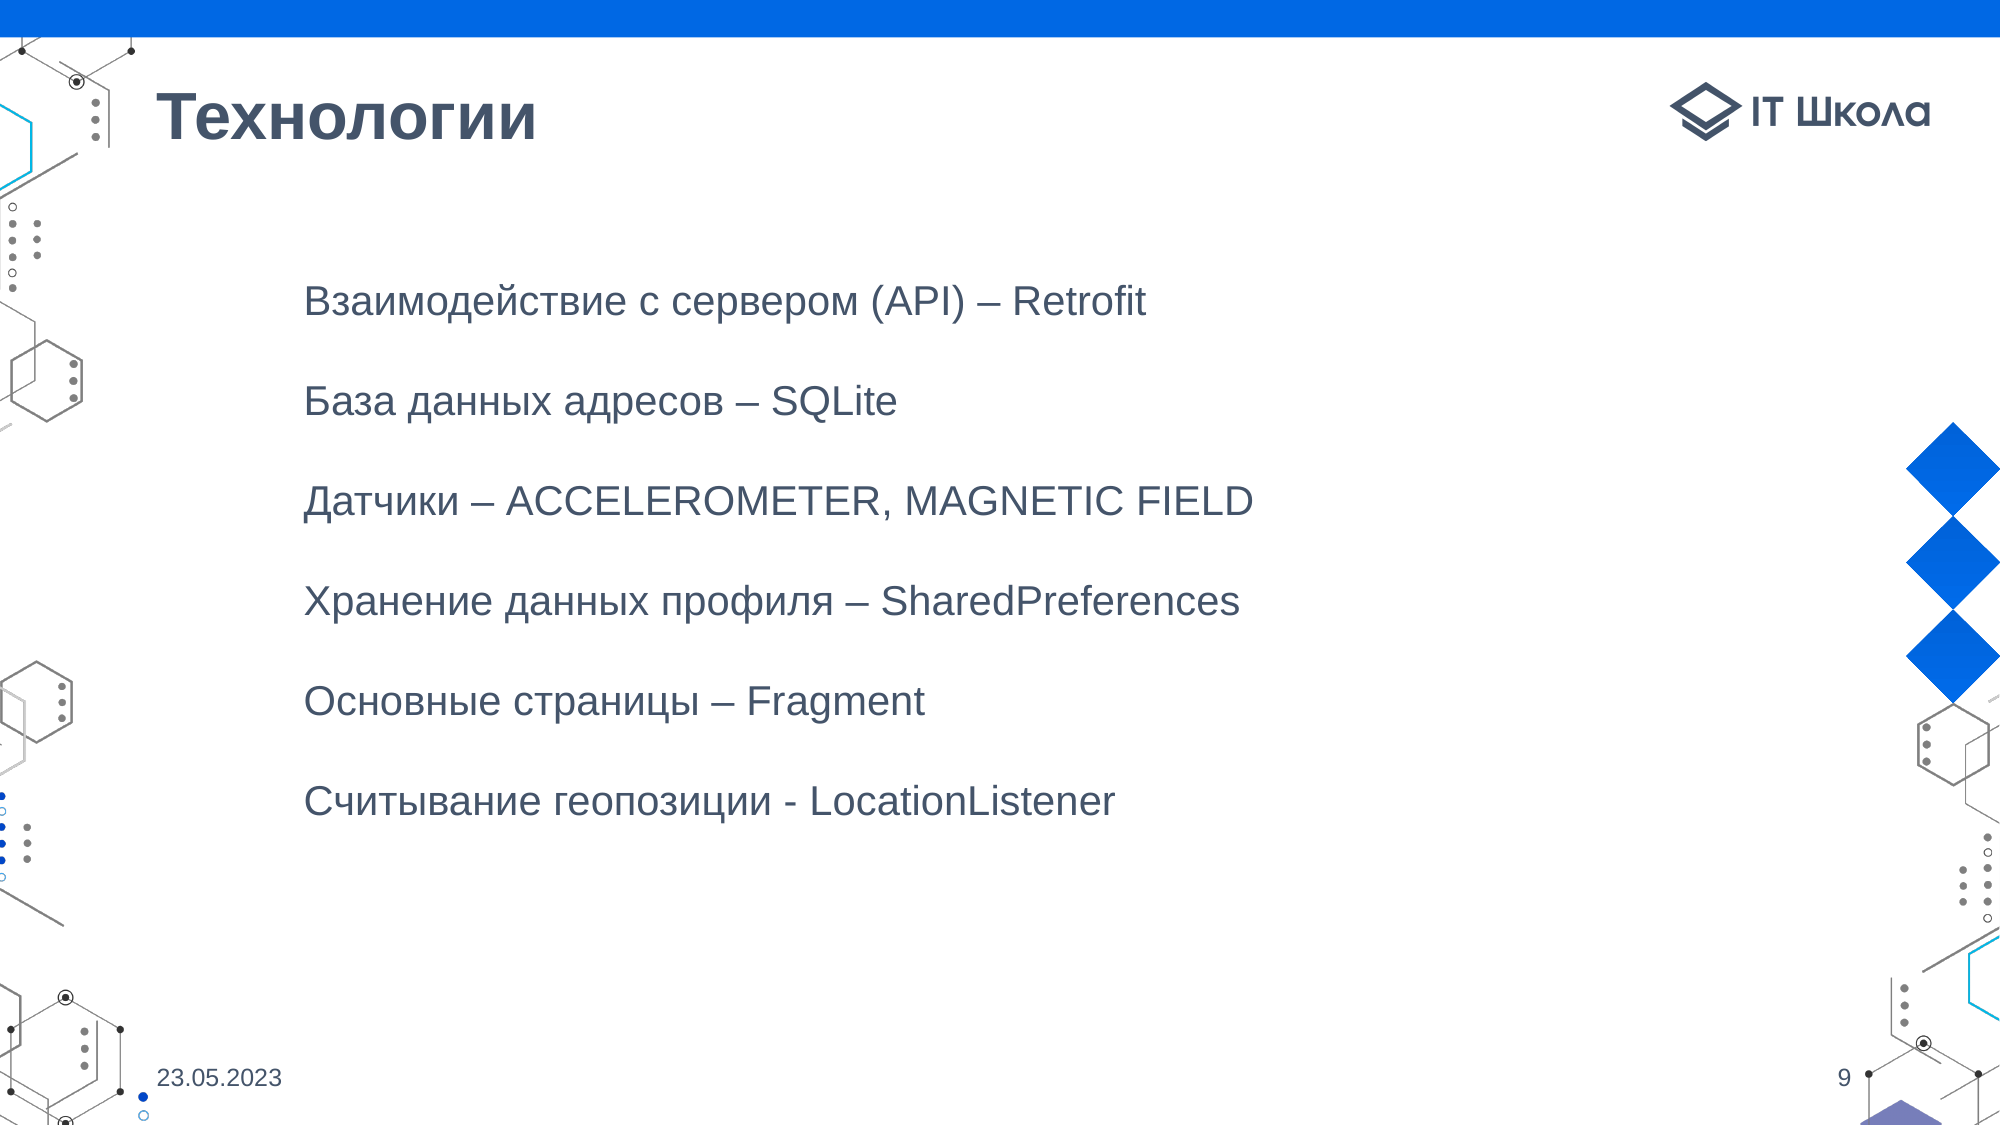

# Технологии
Взаимодействие с сервером (API) – Retrofit

База данных адресов – SQLite

Датчики – ACCELEROMETER, MAGNETIC FIELD

Хранение данных профиля – SharedPreferences

Основные страницы – Fragment

Считывание геопозиции - LocationListener
23.05.2023
9